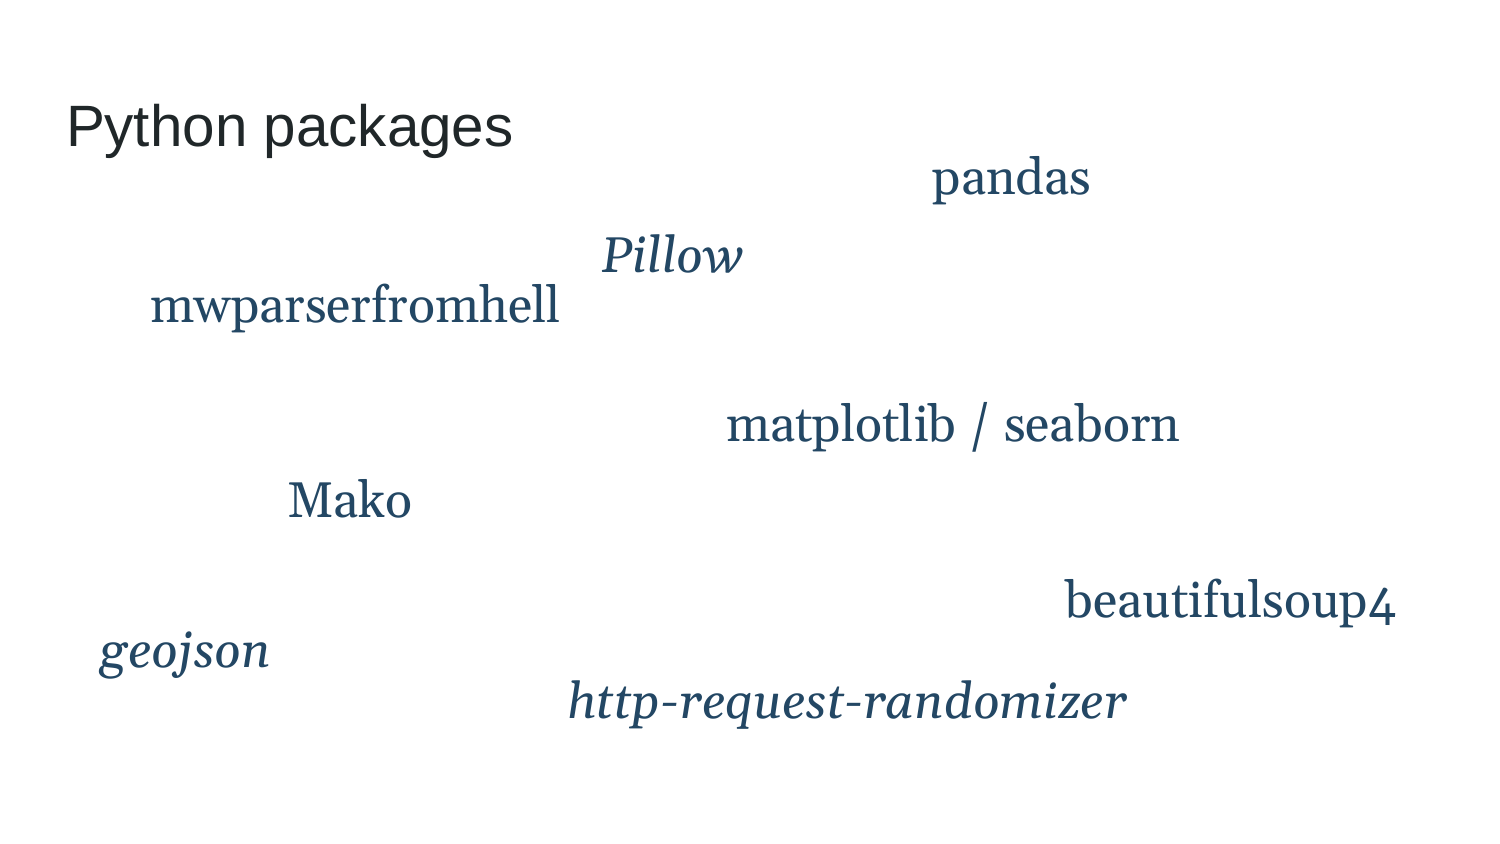

# Python packages
pandas
Pillow
mwparserfromhell
matplotlib / seaborn
Mako
beautifulsoup4
geojson
http-request-randomizer